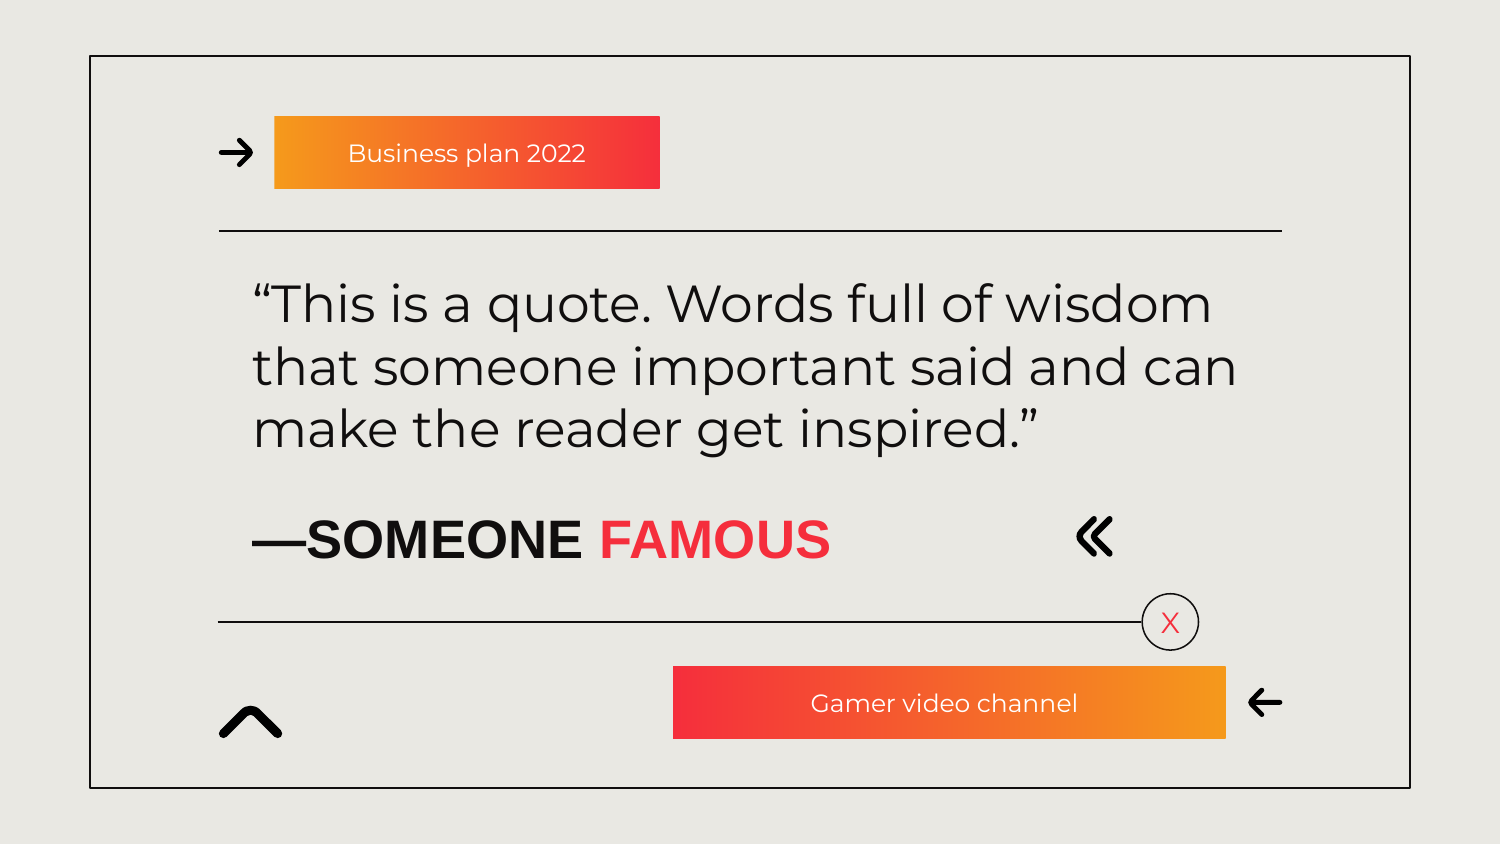

Business plan 2022

“This is a quote. Words full of wisdom that someone important said and can make the reader get inspired.”

# —SOMEONE FAMOUS

X
Gamer video channel